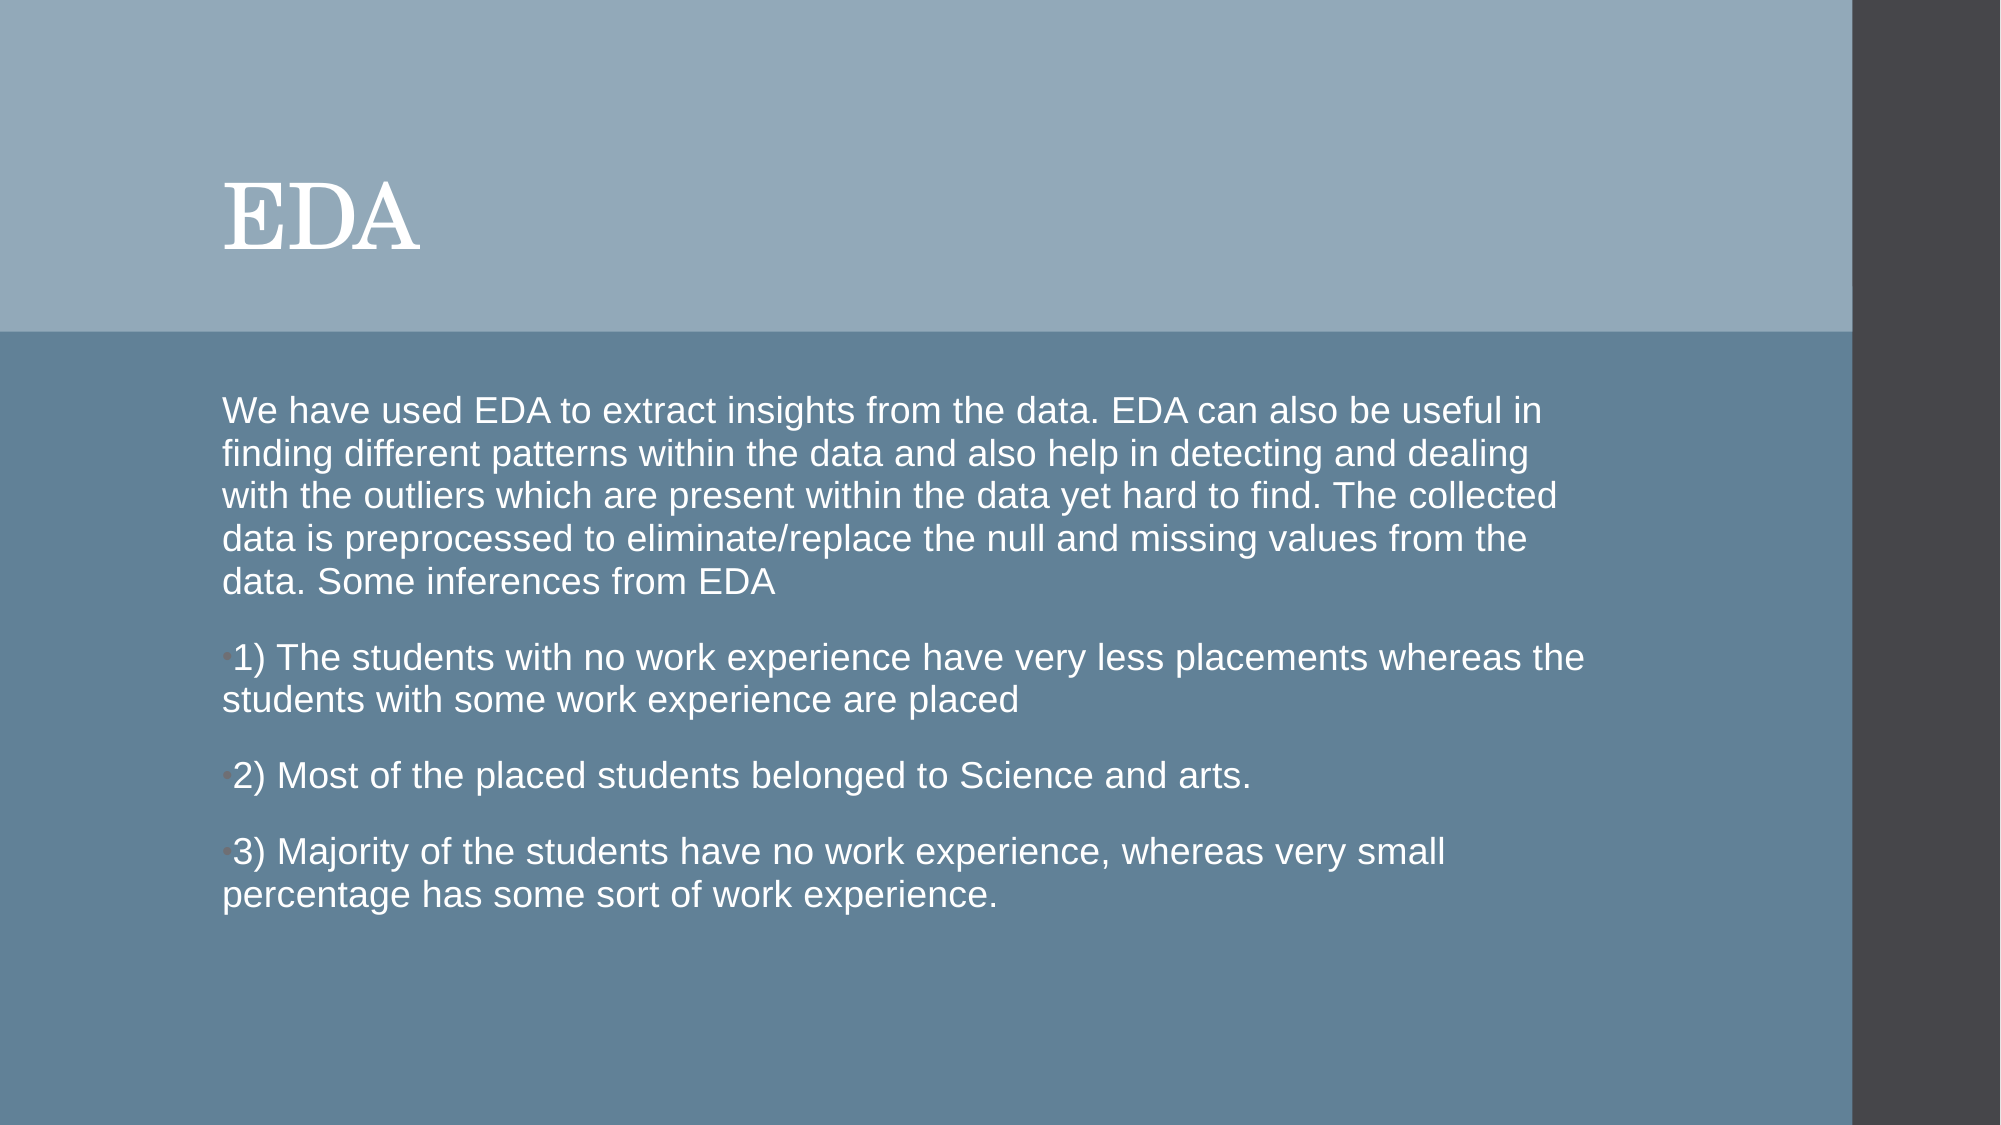

# EDA

We have used EDA to extract insights from the data. EDA can also be useful in finding different patterns within the data and also help in detecting and dealing with the outliers which are present within the data yet hard to find. The collected data is preprocessed to eliminate/replace the null and missing values from the data. Some inferences from EDA
1) The students with no work experience have very less placements whereas the students with some work experience are placed
2) Most of the placed students belonged to Science and arts.
3) Majority of the students have no work experience, whereas very small percentage has some sort of work experience.